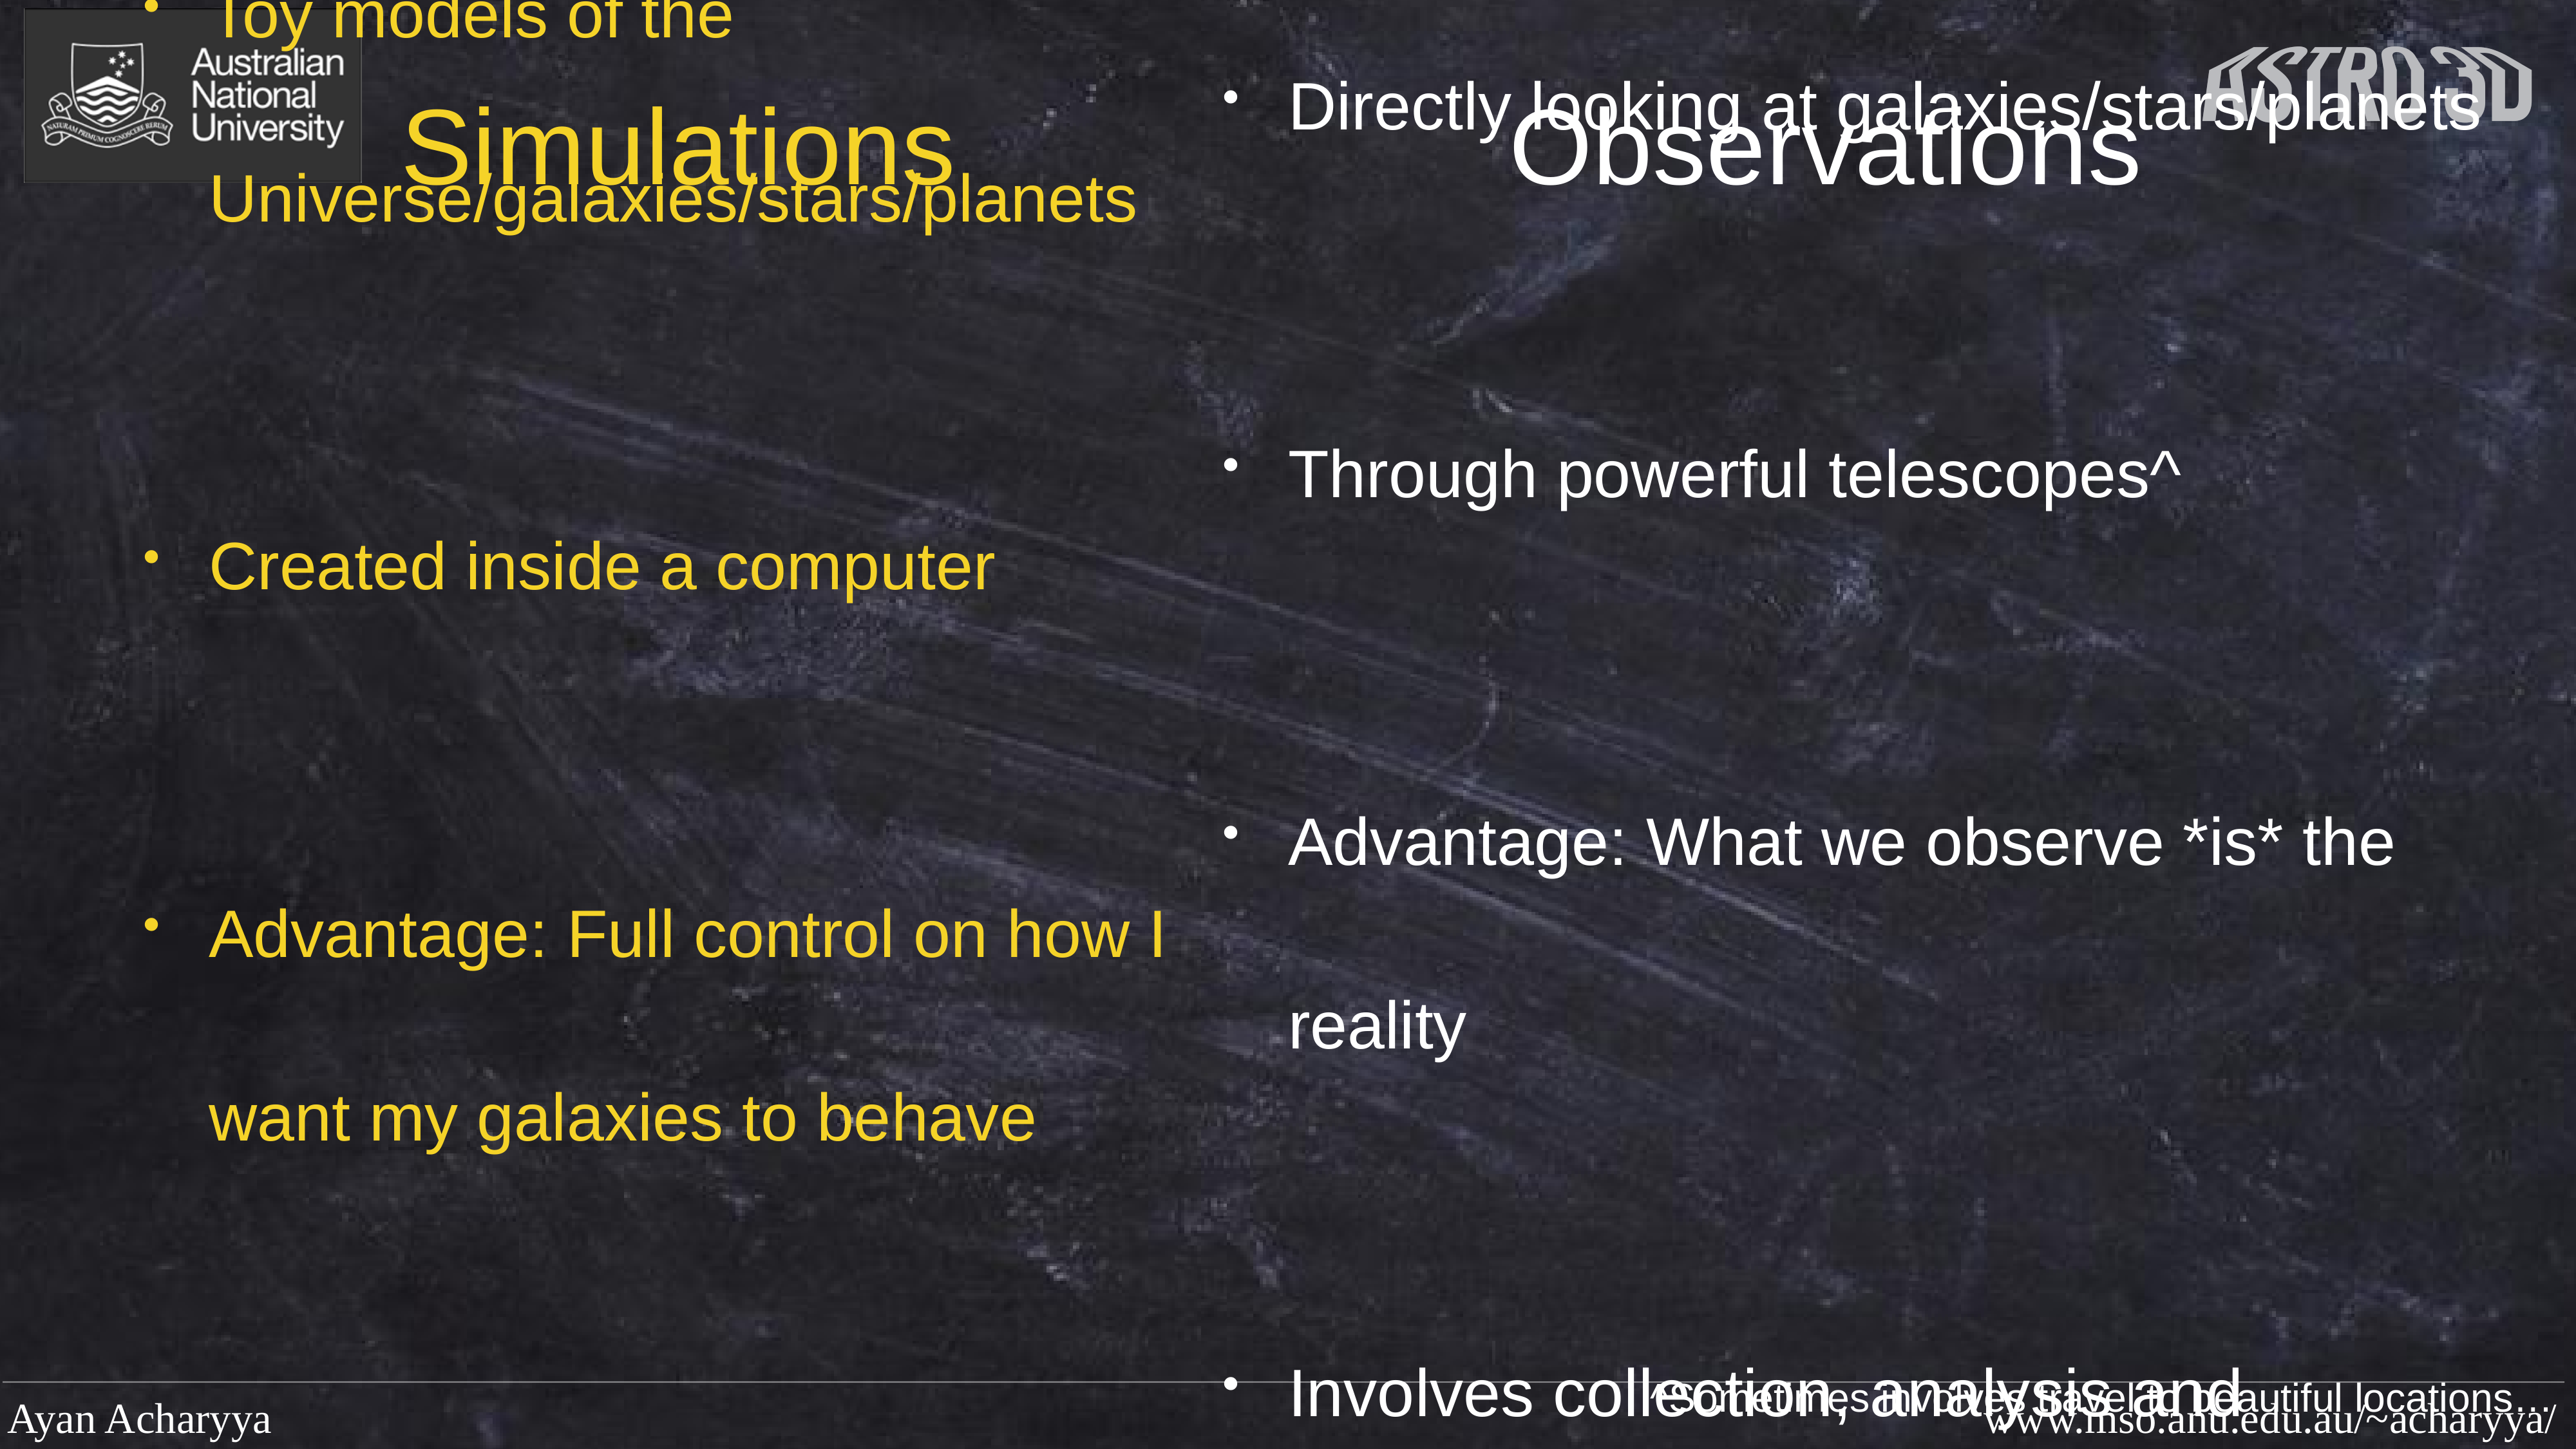

Observations
Directly looking at galaxies/stars/planets

Through powerful telescopes^

Advantage: What we observe *is* the reality

Involves collection, analysis and measurement from observed data
^Sometimes involves travel to beautiful locations…
Simulations
Toy models of the Universe/galaxies/stars/planets

Created inside a computer

Advantage: Full control on how I want my galaxies to behave

Involves intensive computer programming
4